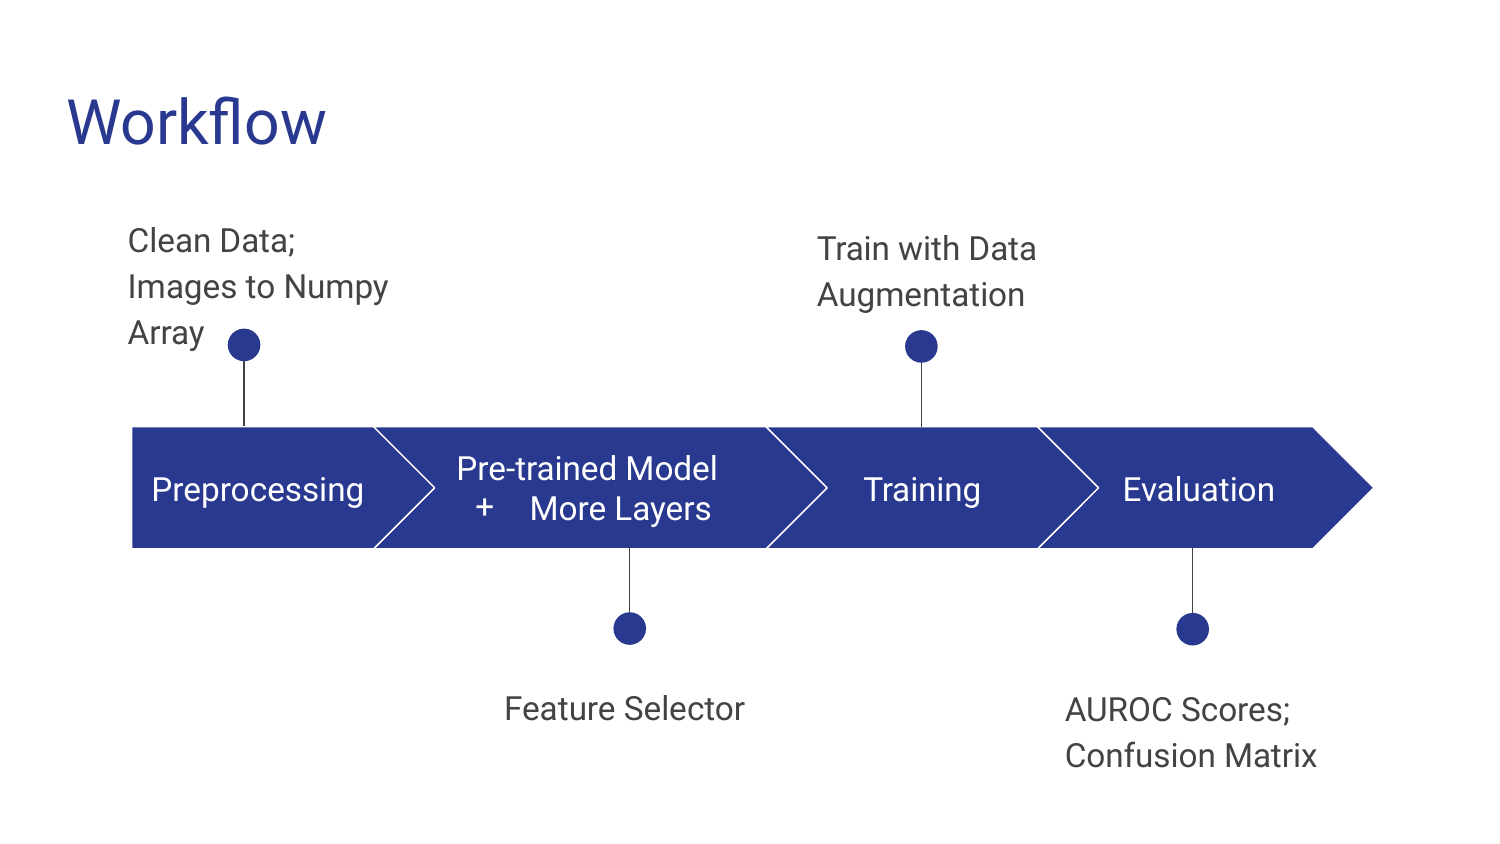

# Workflow
Clean Data;            Images to Numpy Array
Train with Data Augmentation

Pre-trained Model
More Layers
Preprocessing
Training
Evaluation

Feature Selector
AUROC Scores;              Confusion Matrix